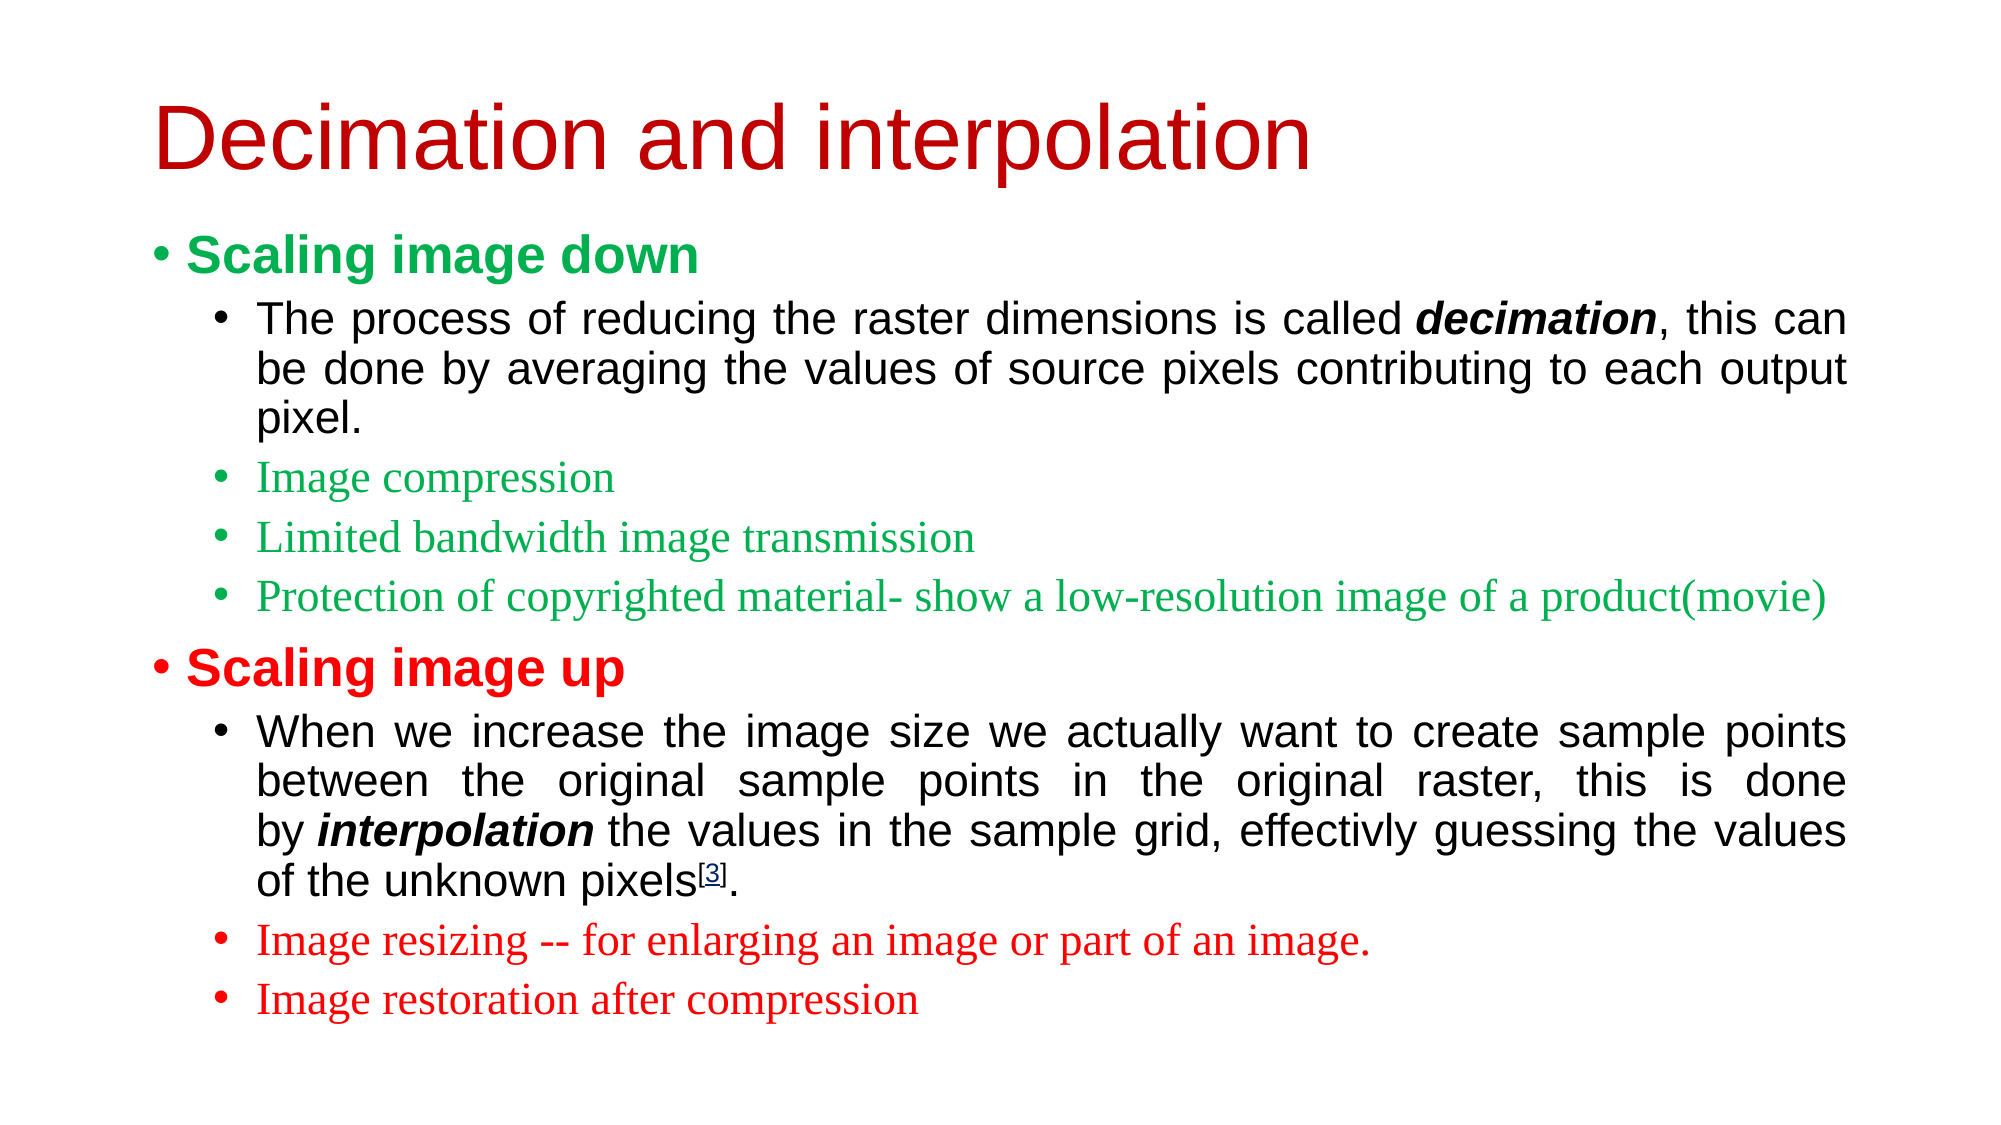

# Decimation and interpolation
Scaling image down
The process of reducing the raster dimensions is called decimation, this can be done by averaging the values of source pixels contributing to each output pixel.
Image compression
Limited bandwidth image transmission
Protection of copyrighted material- show a low-resolution image of a product(movie)
Scaling image up
When we increase the image size we actually want to create sample points between the original sample points in the original raster, this is done by interpolation the values in the sample grid, effectivly guessing the values of the unknown pixels[3].
Image resizing -- for enlarging an image or part of an image.
Image restoration after compression